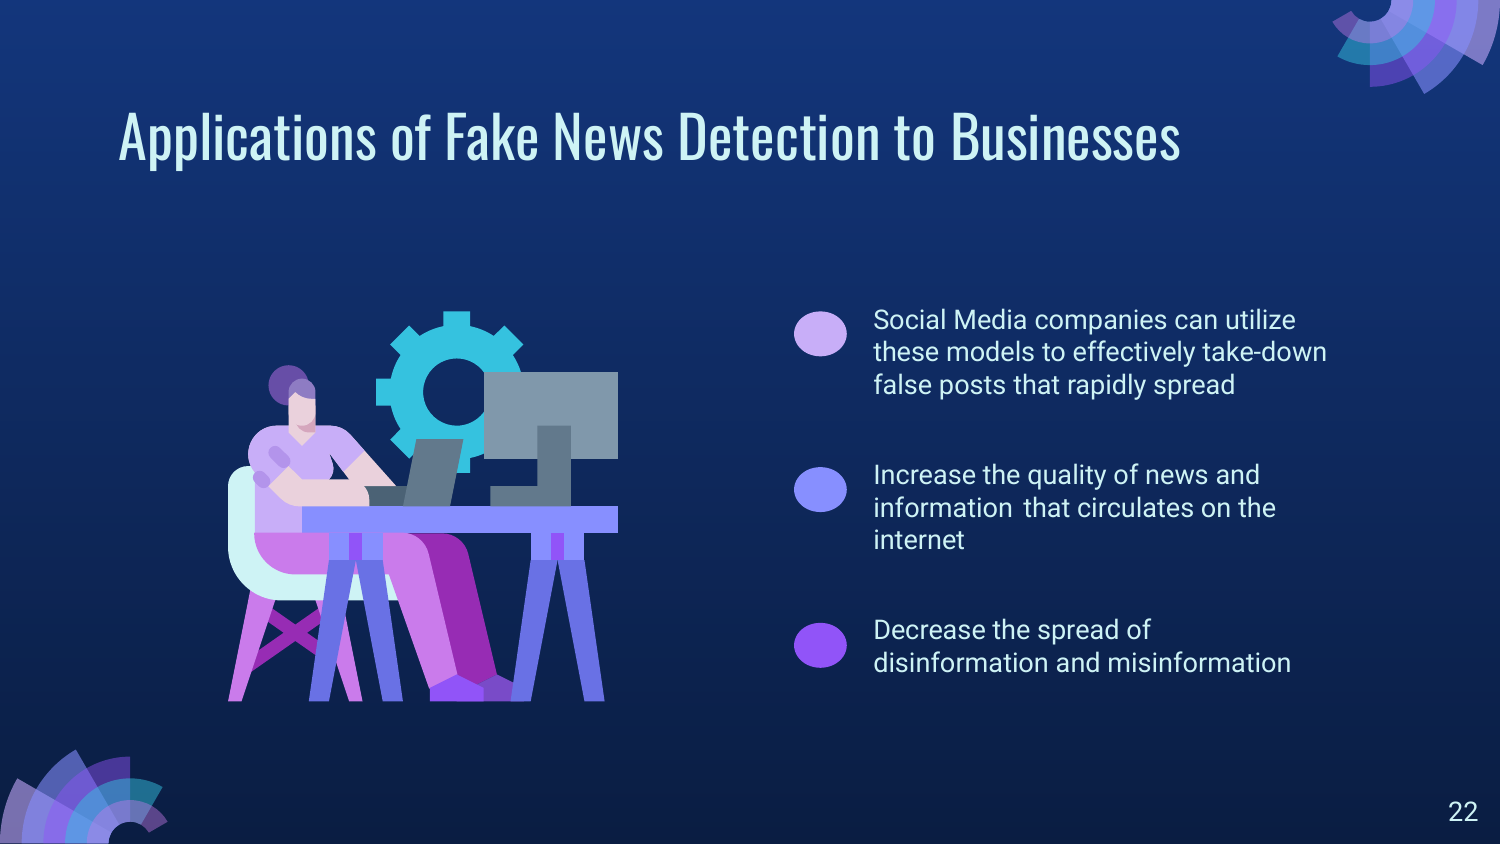

# Applications of Fake News Detection to Businesses
Social Media companies can utilize these models to effectively take-down false posts that rapidly spread

Increase the quality of news and information	that circulates on the internet

Decrease the spread of disinformation and misinformation

22